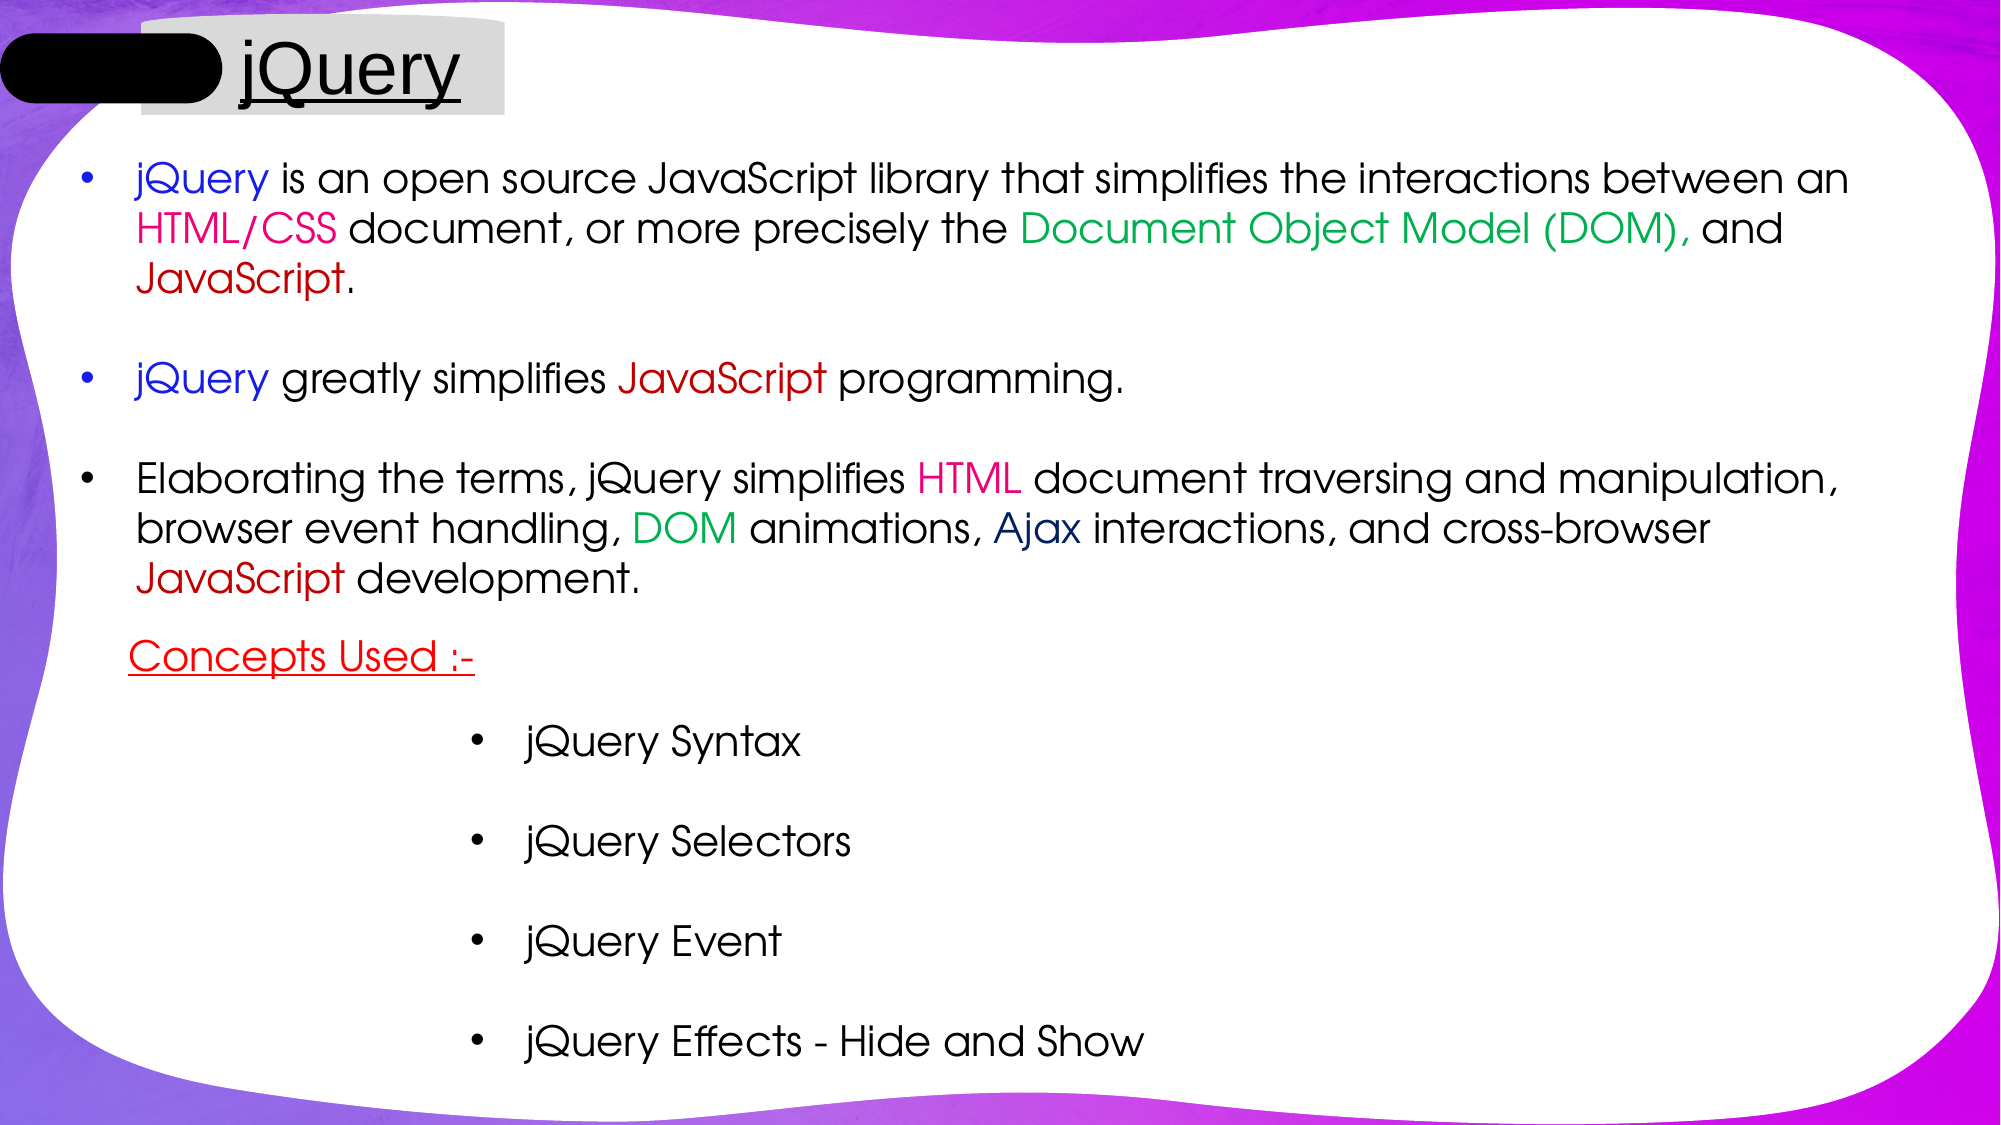

jQuery
jQuery is an open source JavaScript library that simplifies the interactions between an HTML/CSS document, or more precisely the Document Object Model (DOM), and JavaScript.

jQuery greatly simplifies JavaScript programming.
Elaborating the terms, jQuery simplifies HTML document traversing and manipulation, browser event handling, DOM animations, Ajax interactions, and cross-browser JavaScript development.

Concepts Used :-
jQuery Syntax

jQuery Selectors

jQuery Event

jQuery Effects - Hide and Show